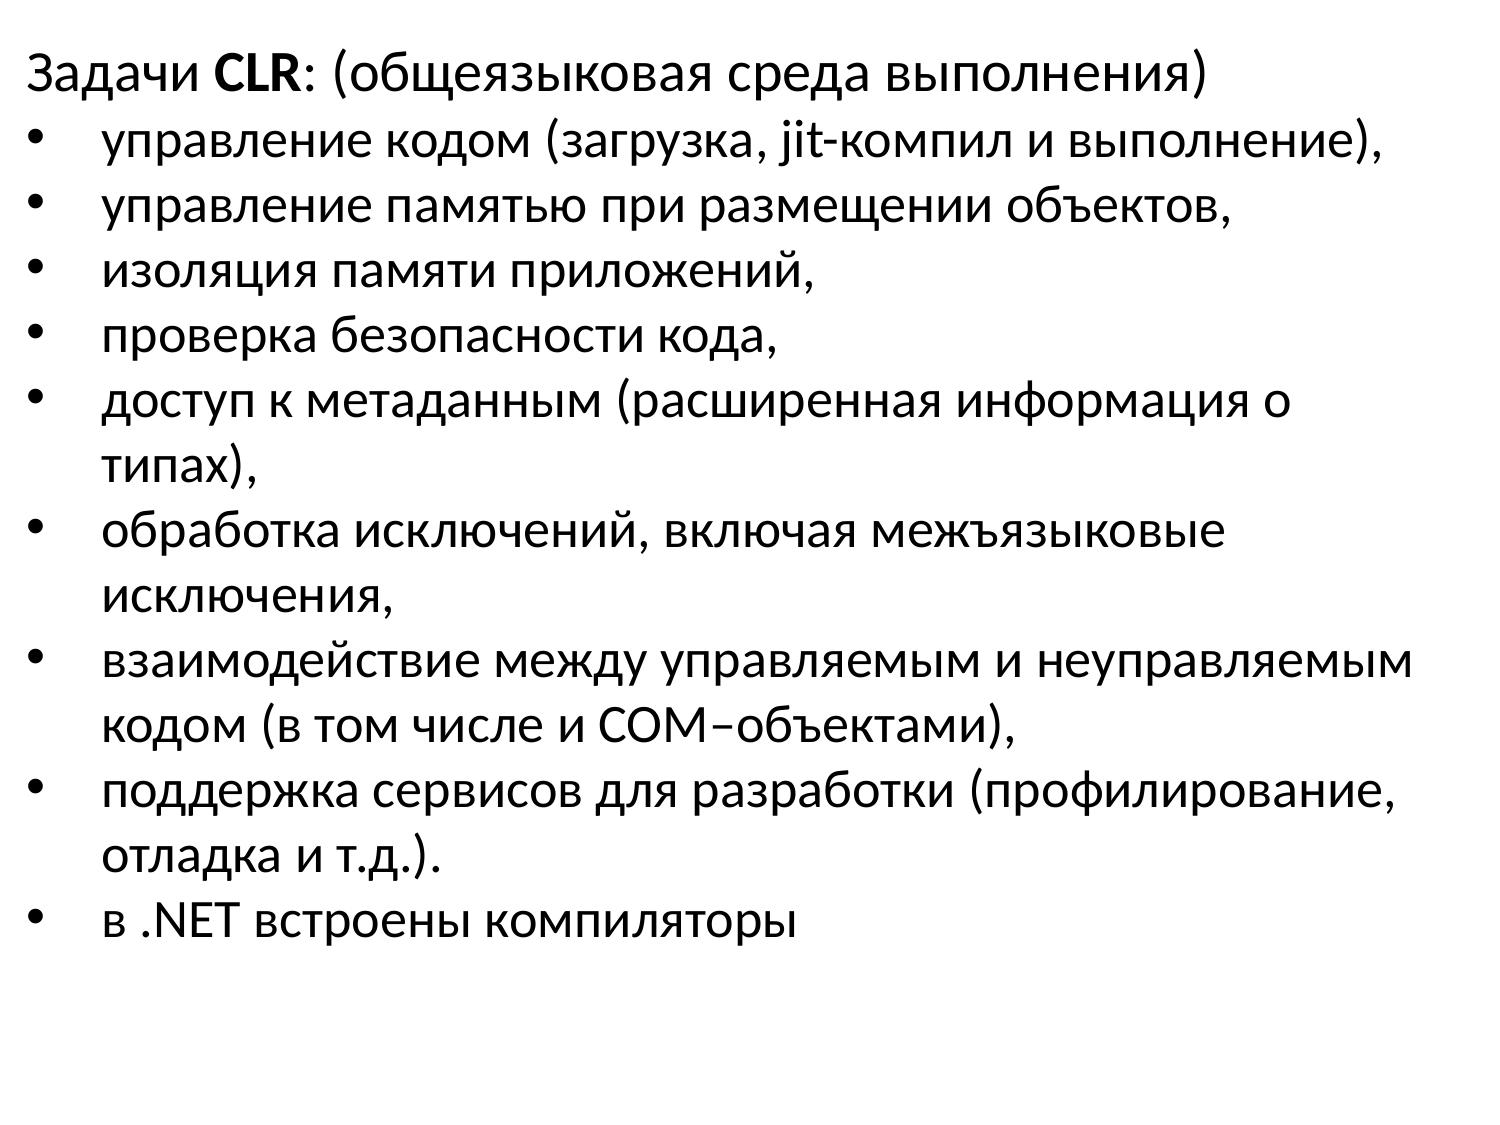

Задачи CLR: (общеязыковая среда выполнения)
управление кодом (загрузка, jit-компил и выполнение),
управление памятью при размещении объектов,
изоляция памяти приложений,
проверка безопасности кода,
доступ к метаданным (расширенная информация о типах),
обработка исключений, включая межъязыковые исключения,
взаимодействие между управляемым и неуправляемым кодом (в том числе и COM–объектами),
поддержка сервисов для разработки (профилирование, отладка и т.д.).
в .NET встроены компиляторы